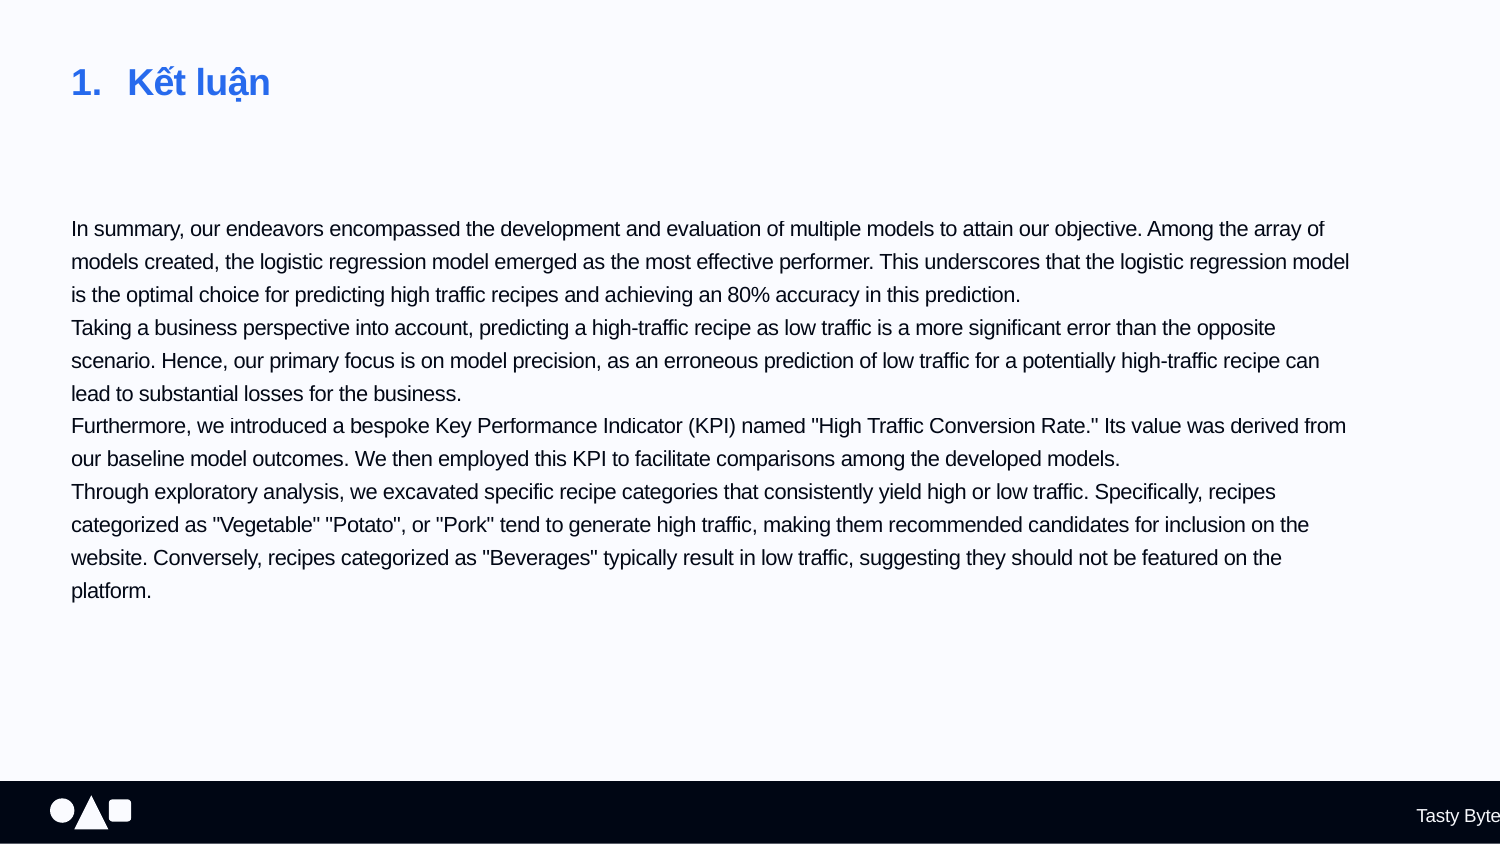

Kết luận

In summary, our endeavors encompassed the development and evaluation of multiple models to attain our objective. Among the array of models created, the logistic regression model emerged as the most effective performer. This underscores that the logistic regression model is the optimal choice for predicting high traffic recipes and achieving an 80% accuracy in this prediction.
Taking a business perspective into account, predicting a high-traffic recipe as low traffic is a more significant error than the opposite scenario. Hence, our primary focus is on model precision, as an erroneous prediction of low traffic for a potentially high-traffic recipe can lead to substantial losses for the business.
Furthermore, we introduced a bespoke Key Performance Indicator (KPI) named "High Traffic Conversion Rate." Its value was derived from our baseline model outcomes. We then employed this KPI to facilitate comparisons among the developed models.
Through exploratory analysis, we excavated specific recipe categories that consistently yield high or low traffic. Specifically, recipes categorized as "Vegetable" "Potato", or "Pork" tend to generate high traffic, making them recommended candidates for inclusion on the website. Conversely, recipes categorized as "Beverages" typically result in low traffic, suggesting they should not be featured on the platform.

Tasty Bytes